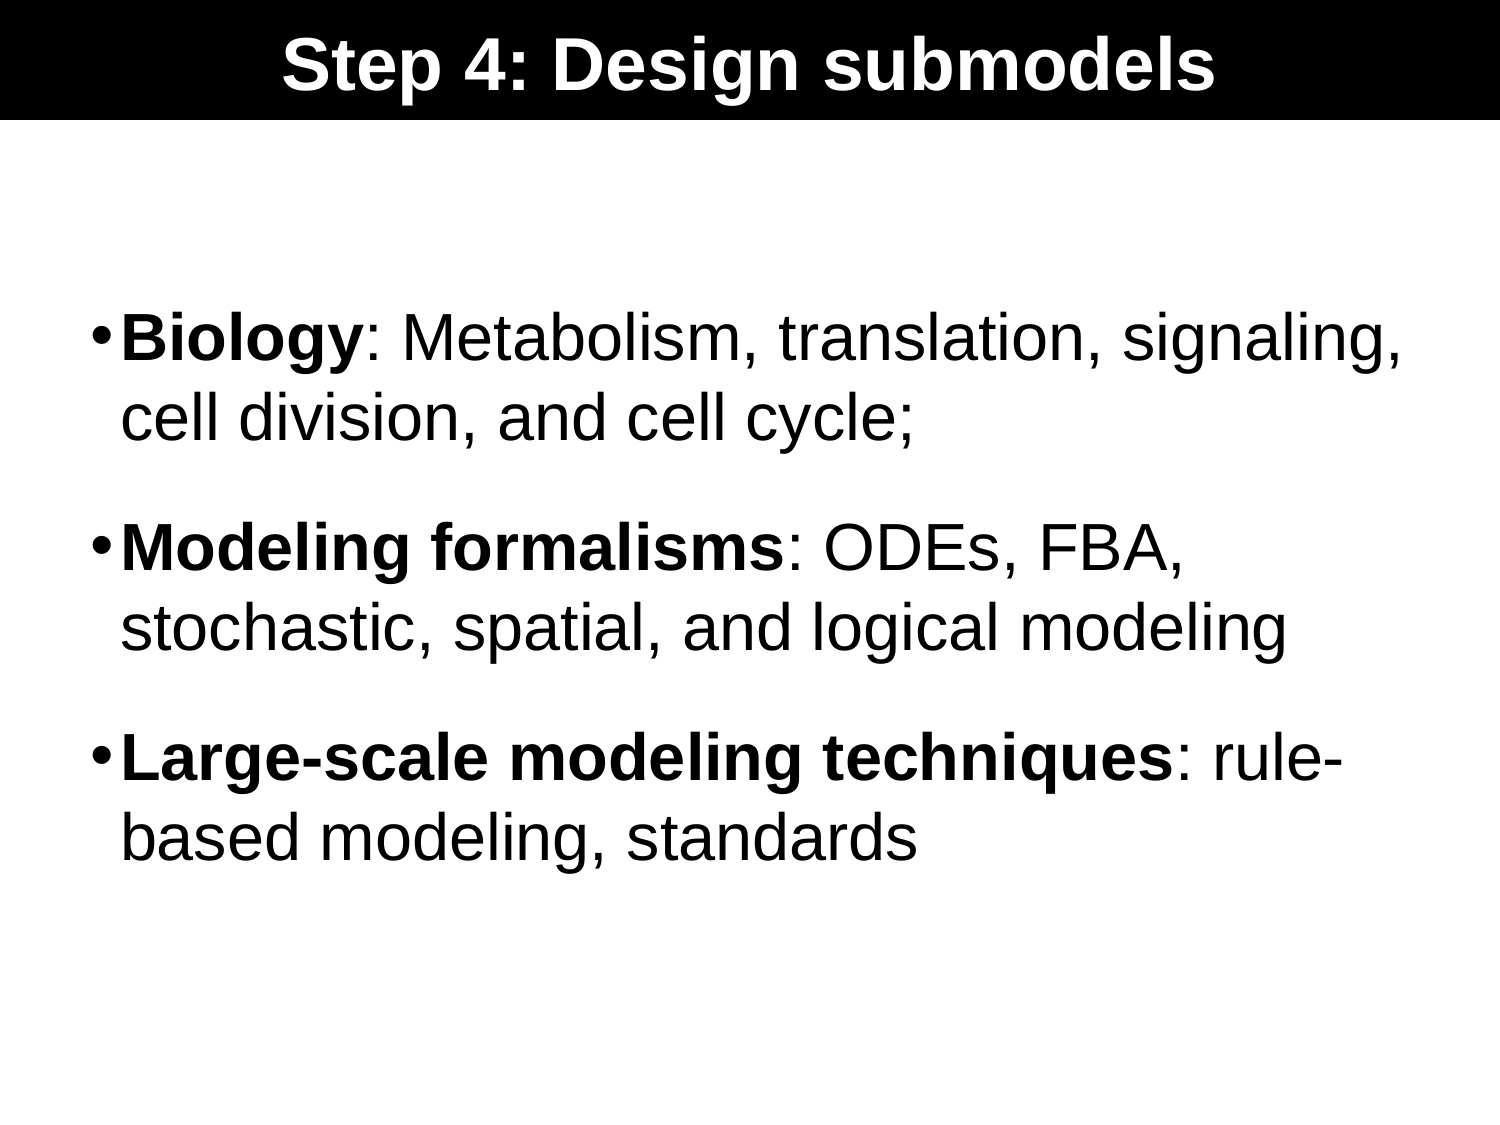

# Step 4: Design submodels
Biology: Metabolism, translation, signaling, cell division, and cell cycle;
Modeling formalisms: ODEs, FBA, stochastic, spatial, and logical modeling
Large-scale modeling techniques: rule-based modeling, standards